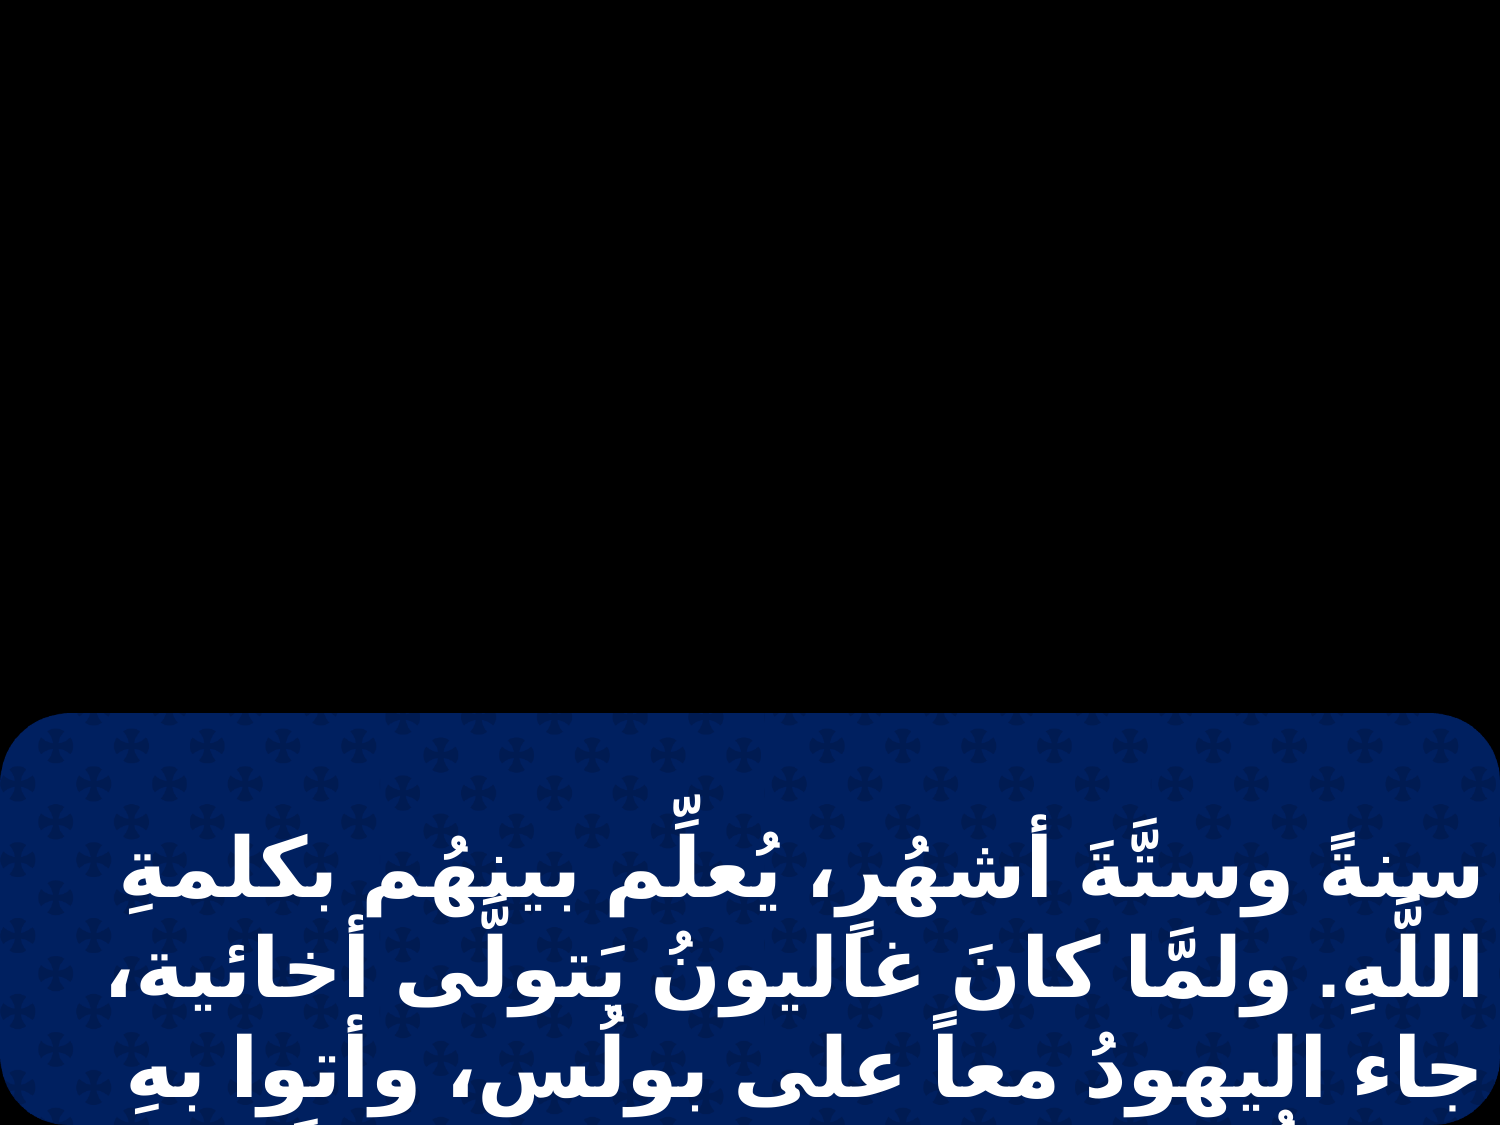

سنةً وستَّةَ أشهُرٍ، يُعلِّم بينهُم بكلمةِ اللَّهِ. ولمَّا كانَ غاليونُ يَتولَّى أخائية، جاء اليهودُ معاً على بولُس، وأتوا بهِ إلى كُرسيِّ الولايَةِ قائلينَ: " إنَّ هذا يَستَميلُ النَّاسَ إلى عبادة